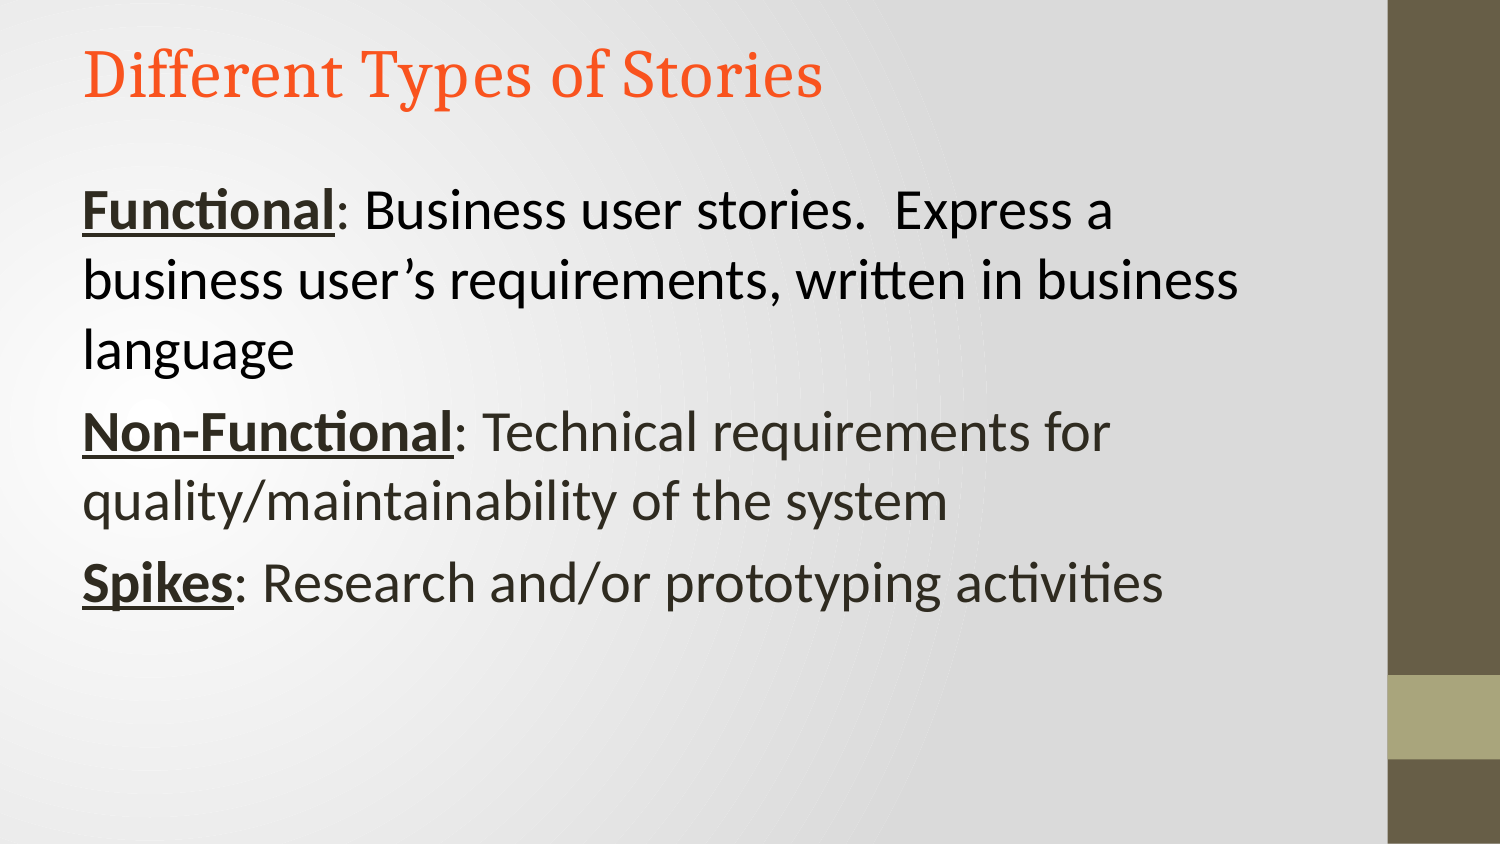

Different Types of Stories
Functional: Business user stories.  Express a business user’s requirements, written in business language
Non-Functional: Technical requirements for quality/maintainability of the system
Spikes: Research and/or prototyping activities